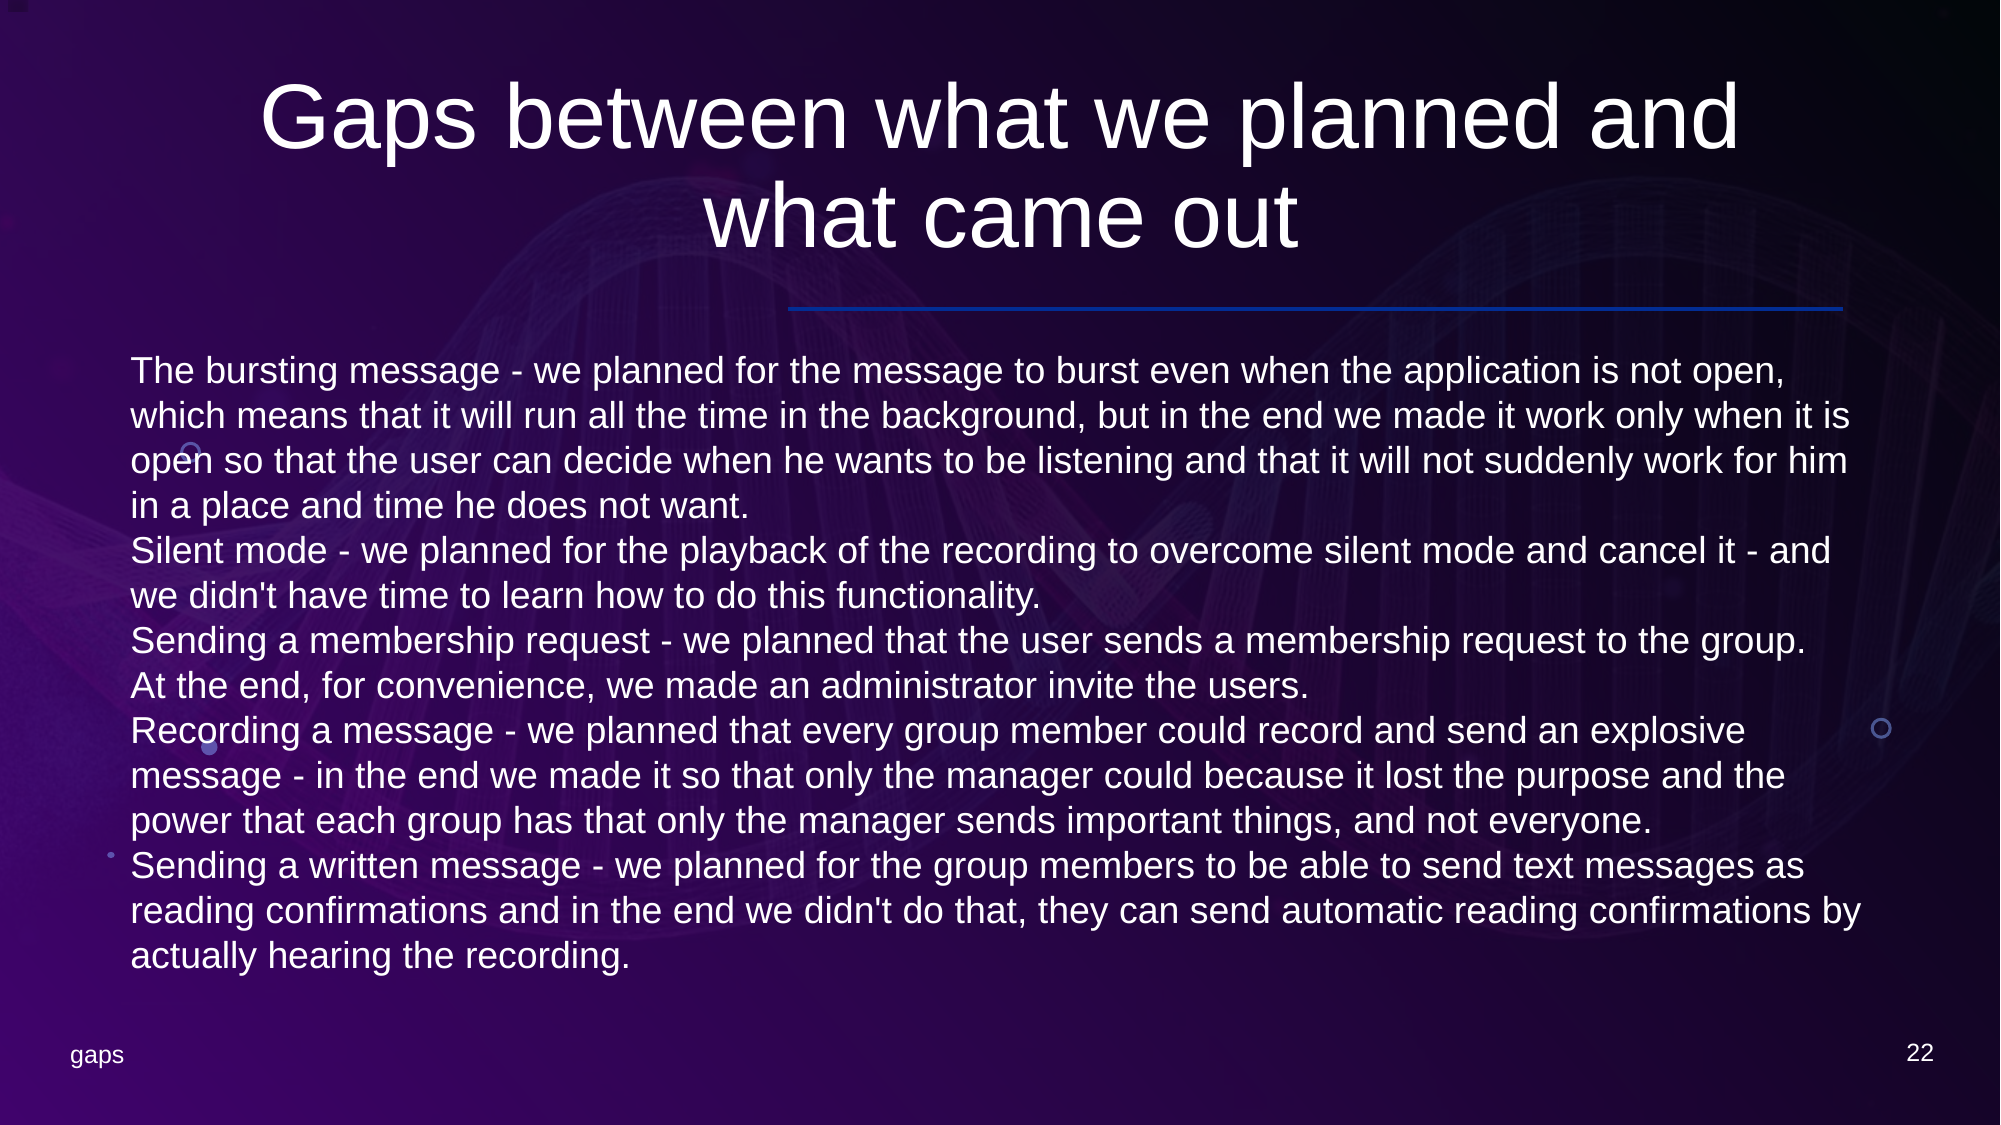

# Gaps between what we planned and what came out
The bursting message - we planned for the message to burst even when the application is not open, which means that it will run all the time in the background, but in the end we made it work only when it is open so that the user can decide when he wants to be listening and that it will not suddenly work for him in a place and time he does not want.
Silent mode - we planned for the playback of the recording to overcome silent mode and cancel it - and we didn't have time to learn how to do this functionality.
Sending a membership request - we planned that the user sends a membership request to the group.
At the end, for convenience, we made an administrator invite the users.
Recording a message - we planned that every group member could record and send an explosive message - in the end we made it so that only the manager could because it lost the purpose and the power that each group has that only the manager sends important things, and not everyone.
Sending a written message - we planned for the group members to be able to send text messages as reading confirmations and in the end we didn't do that, they can send automatic reading confirmations by actually hearing the recording.
22
gaps